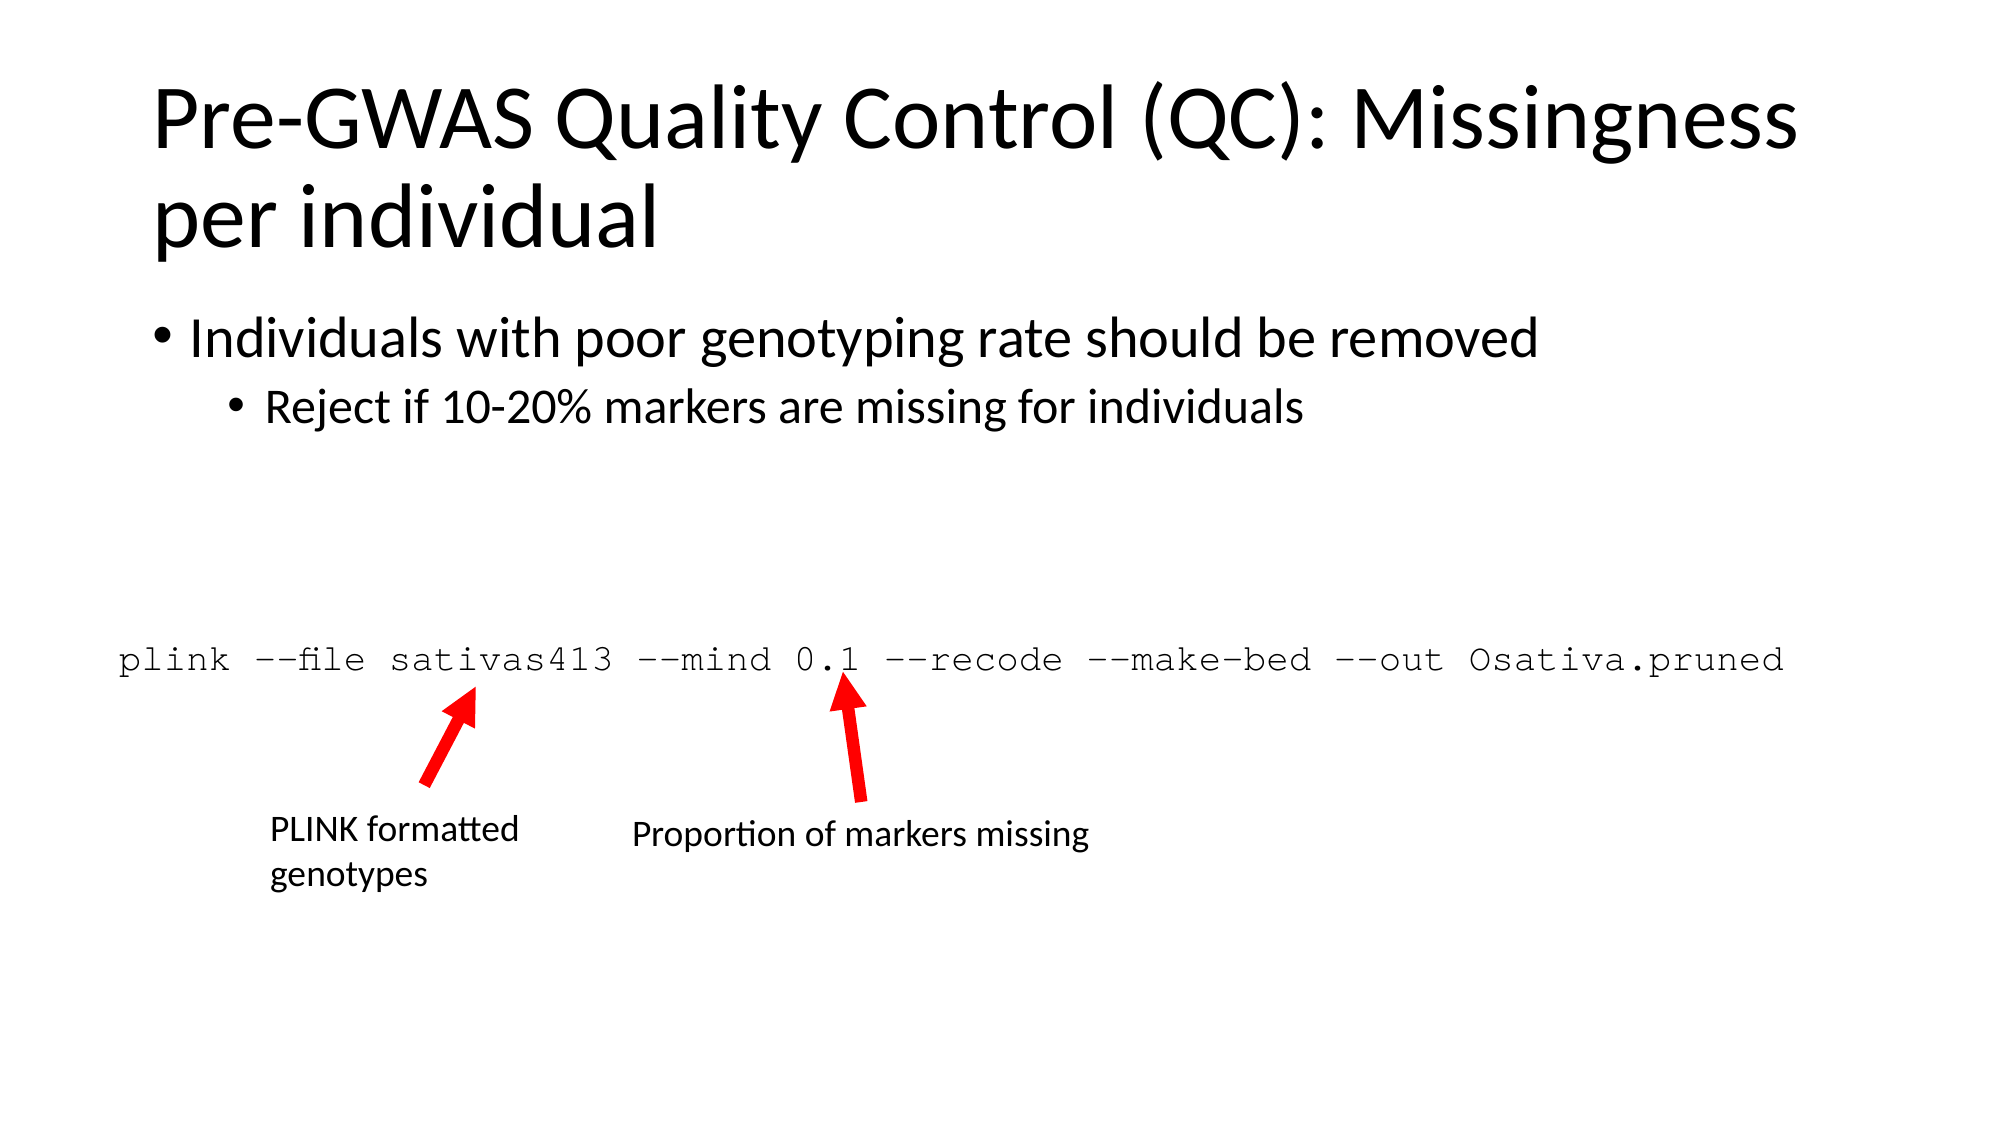

# Pre-GWAS Quality Control (QC): Missingness per individual
Individuals with poor genotyping rate should be removed
Reject if 10-20% markers are missing for individuals
plink --file sativas413 --mind 0.1 --recode --make-bed --out Osativa.pruned
PLINK formatted
genotypes
Proportion of markers missing